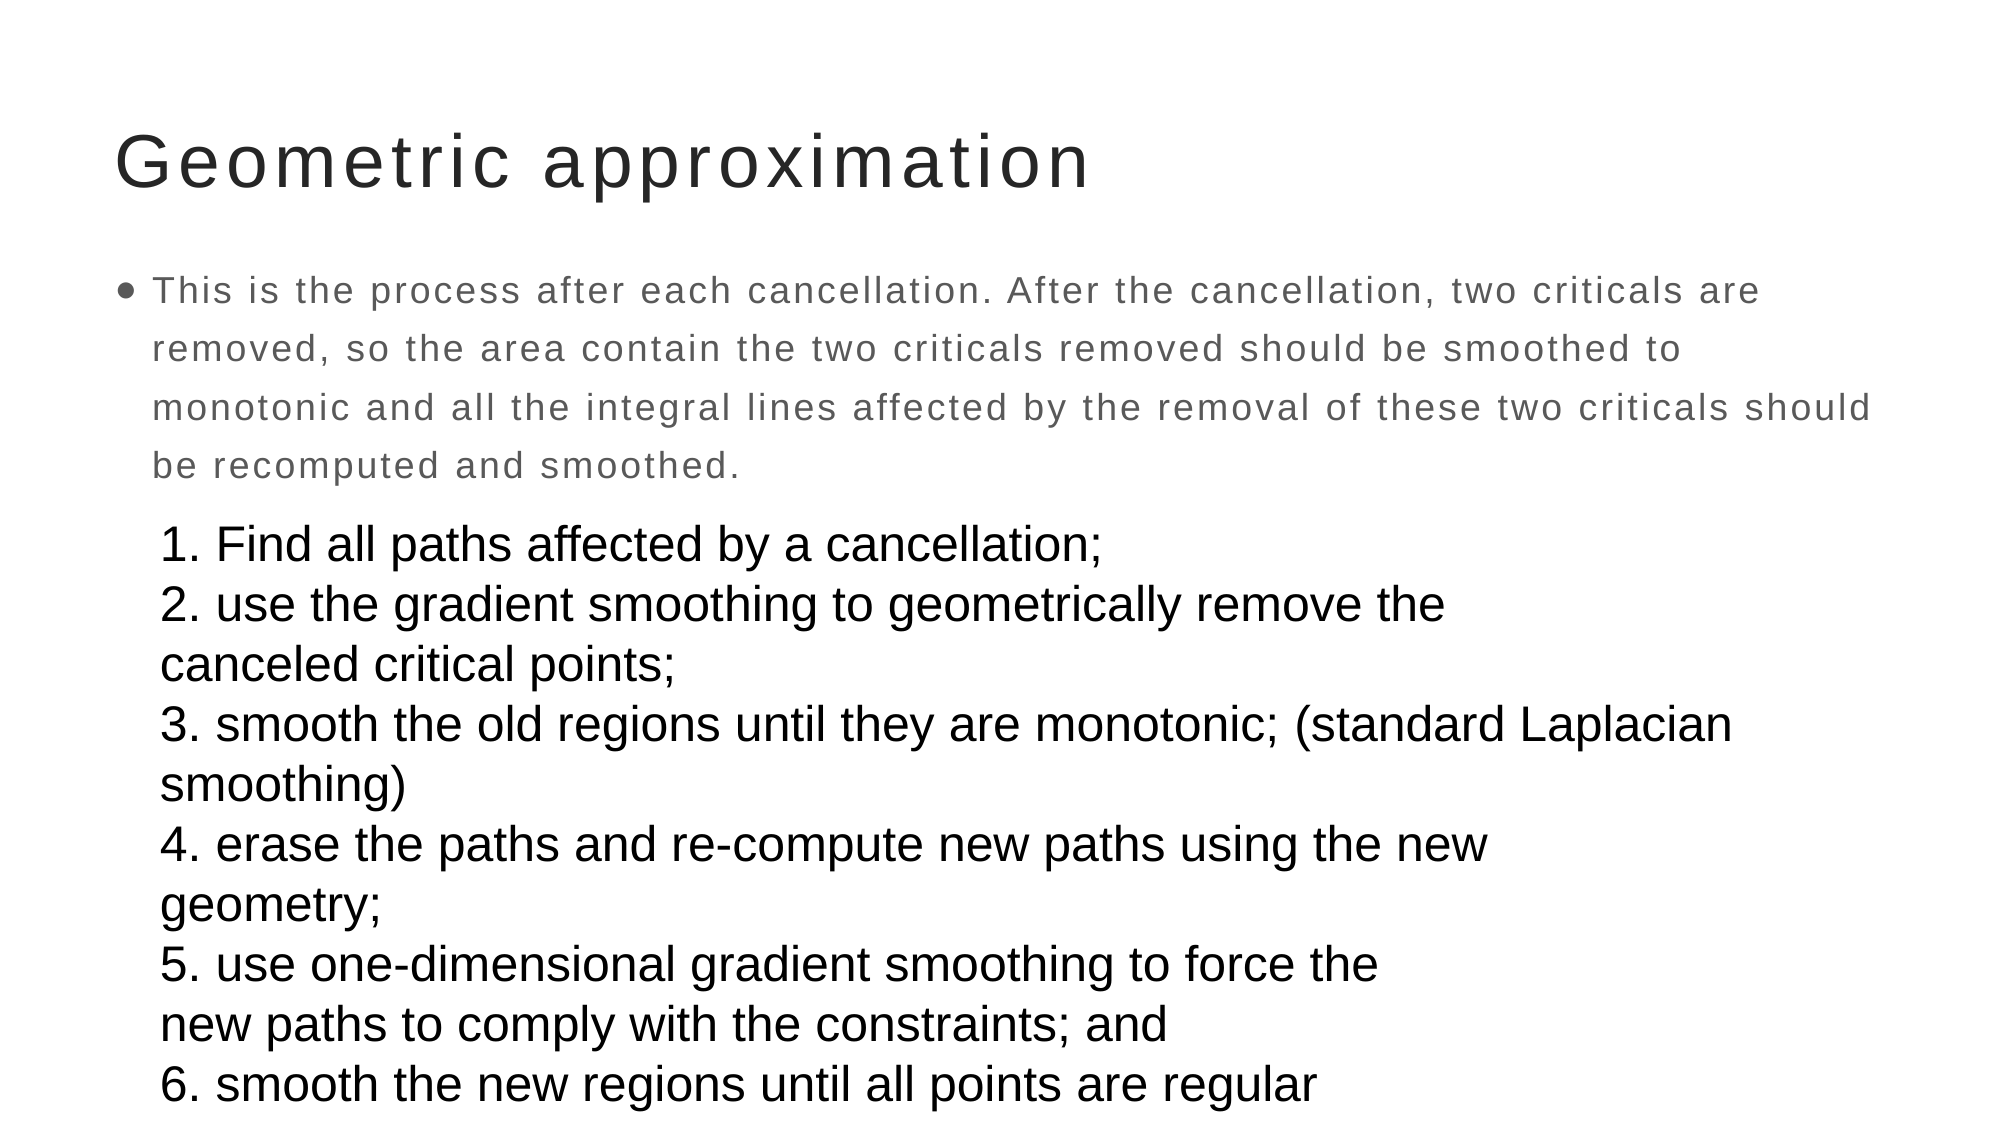

# Geometric approximation
This is the process after each cancellation. After the cancellation, two criticals are removed, so the area contain the two criticals removed should be smoothed to monotonic and all the integral lines affected by the removal of these two criticals should be recomputed and smoothed.

1. Find all paths affected by a cancellation;
2. use the gradient smoothing to geometrically remove the
canceled critical points;
3. smooth the old regions until they are monotonic; (standard Laplacian smoothing)
4. erase the paths and re-compute new paths using the new
geometry;
5. use one-dimensional gradient smoothing to force the
new paths to comply with the constraints; and
6. smooth the new regions until all points are regular